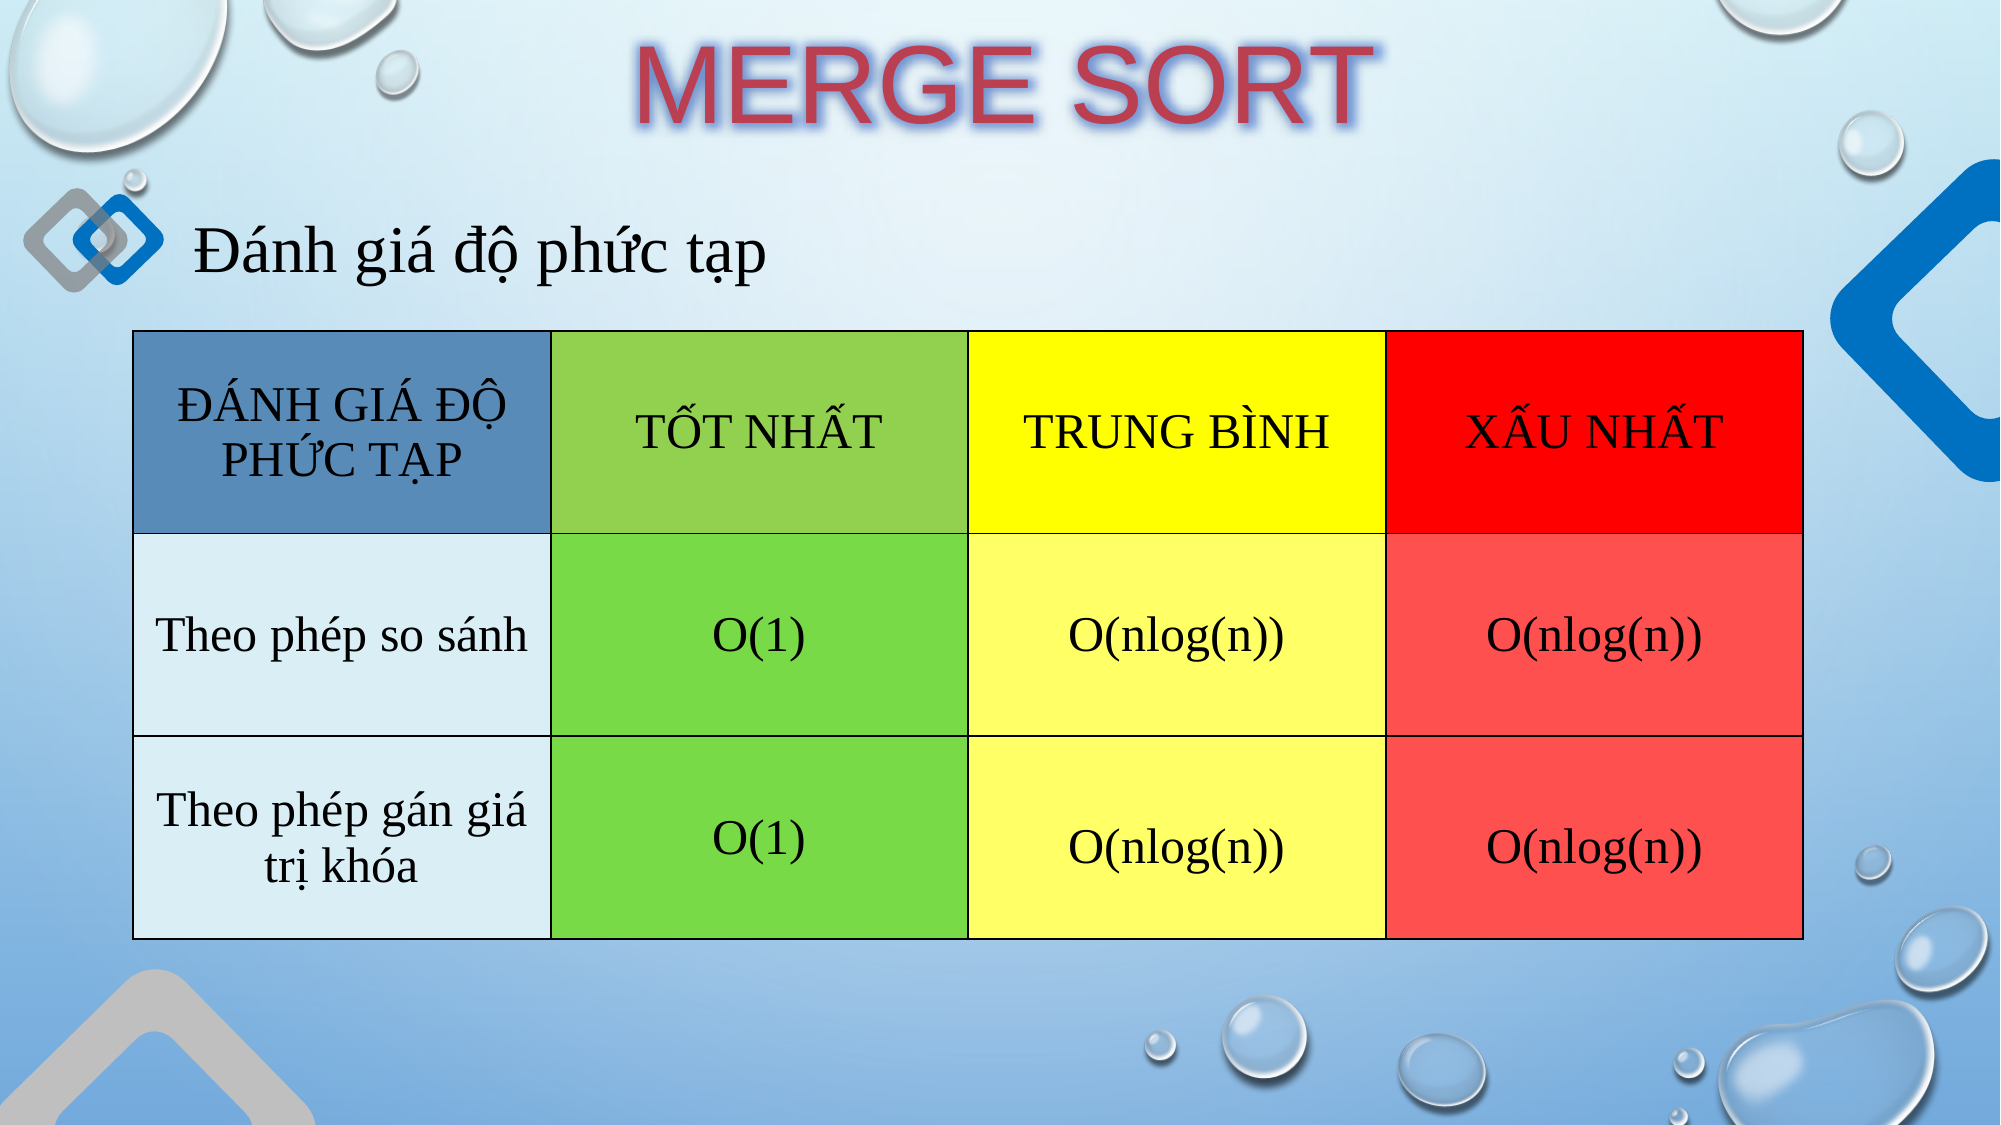

MERGE SORT

Đánh giá độ phức tạp

| ĐÁNH GIÁ ĐỘ PHỨC TẠP | TỐT NHẤT | TRUNG BÌNH | XẤU NHẤT |
| --- | --- | --- | --- |
| Theo phép so sánh | O(1) | O(nlog(n)) | O(nlog(n)) |
| Theo phép gán giá trị khóa | O(1) | O(nlog(n)) | O(nlog(n)) |